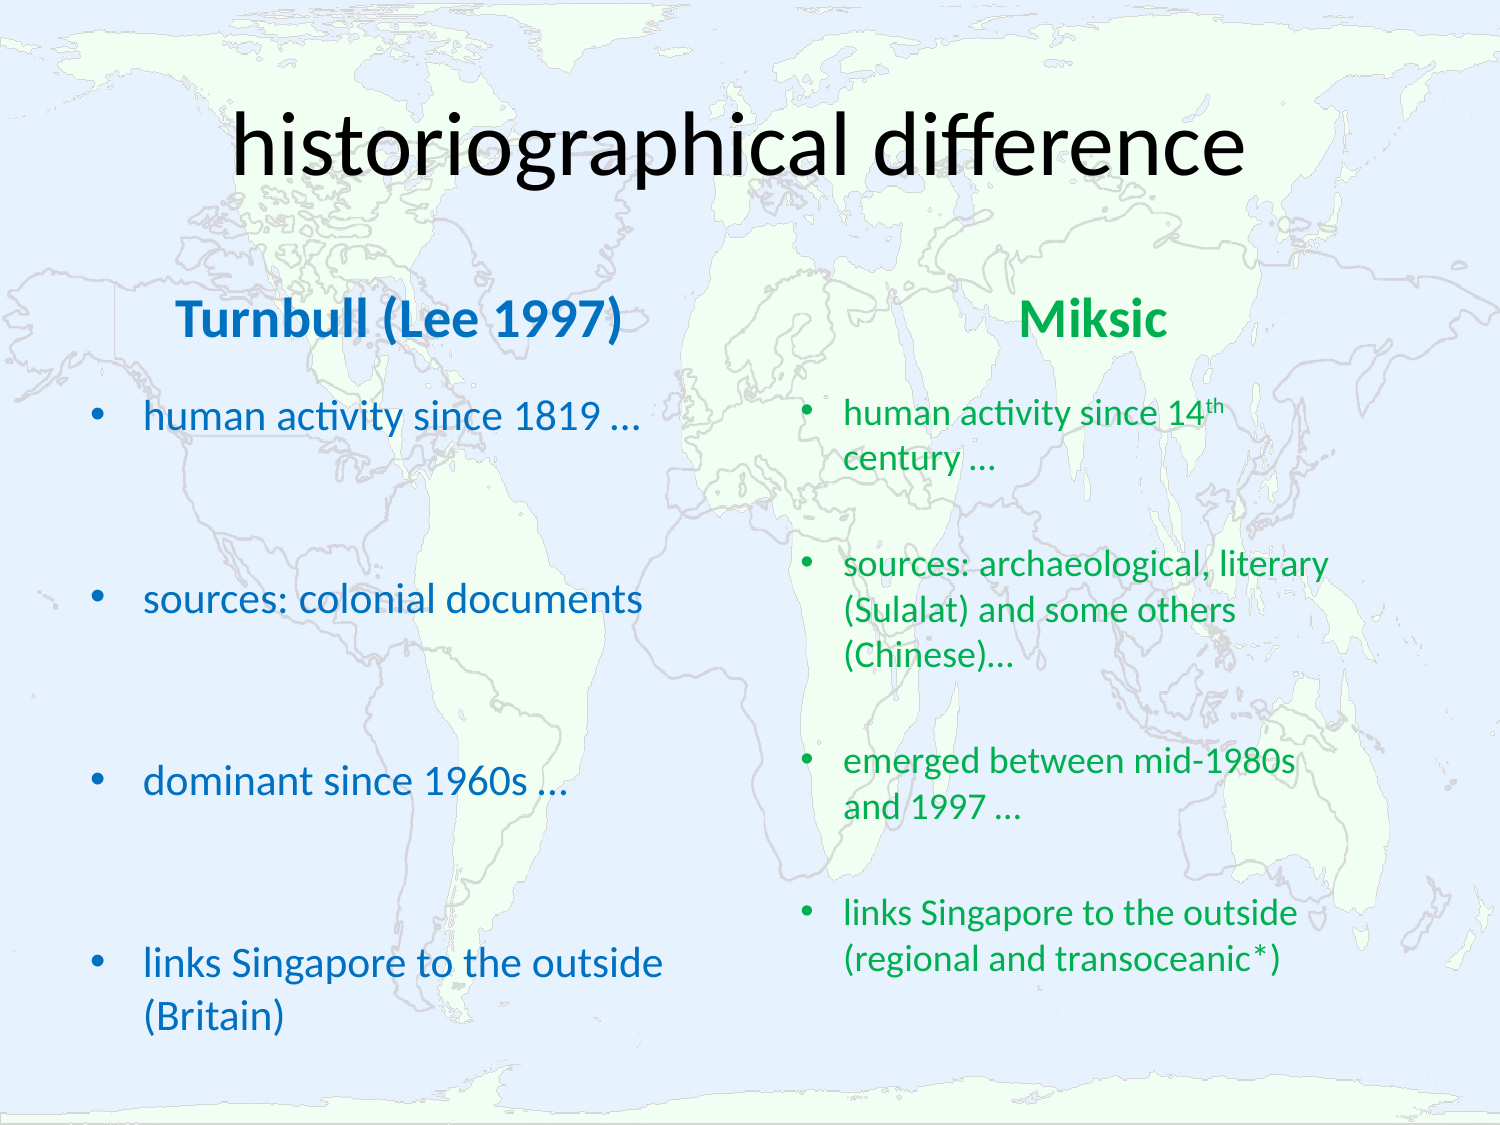

# historiographical difference
Turnbull (Lee 1997)
Miksic
human activity since 1819 …

sources: colonial documents

dominant since 1960s …

links Singapore to the outside (Britain)

human activity since 14th century …

sources: archaeological, literary (Sulalat) and some others (Chinese)…

emerged between mid-1980s and 1997 …

links Singapore to the outside (regional and transoceanic*)